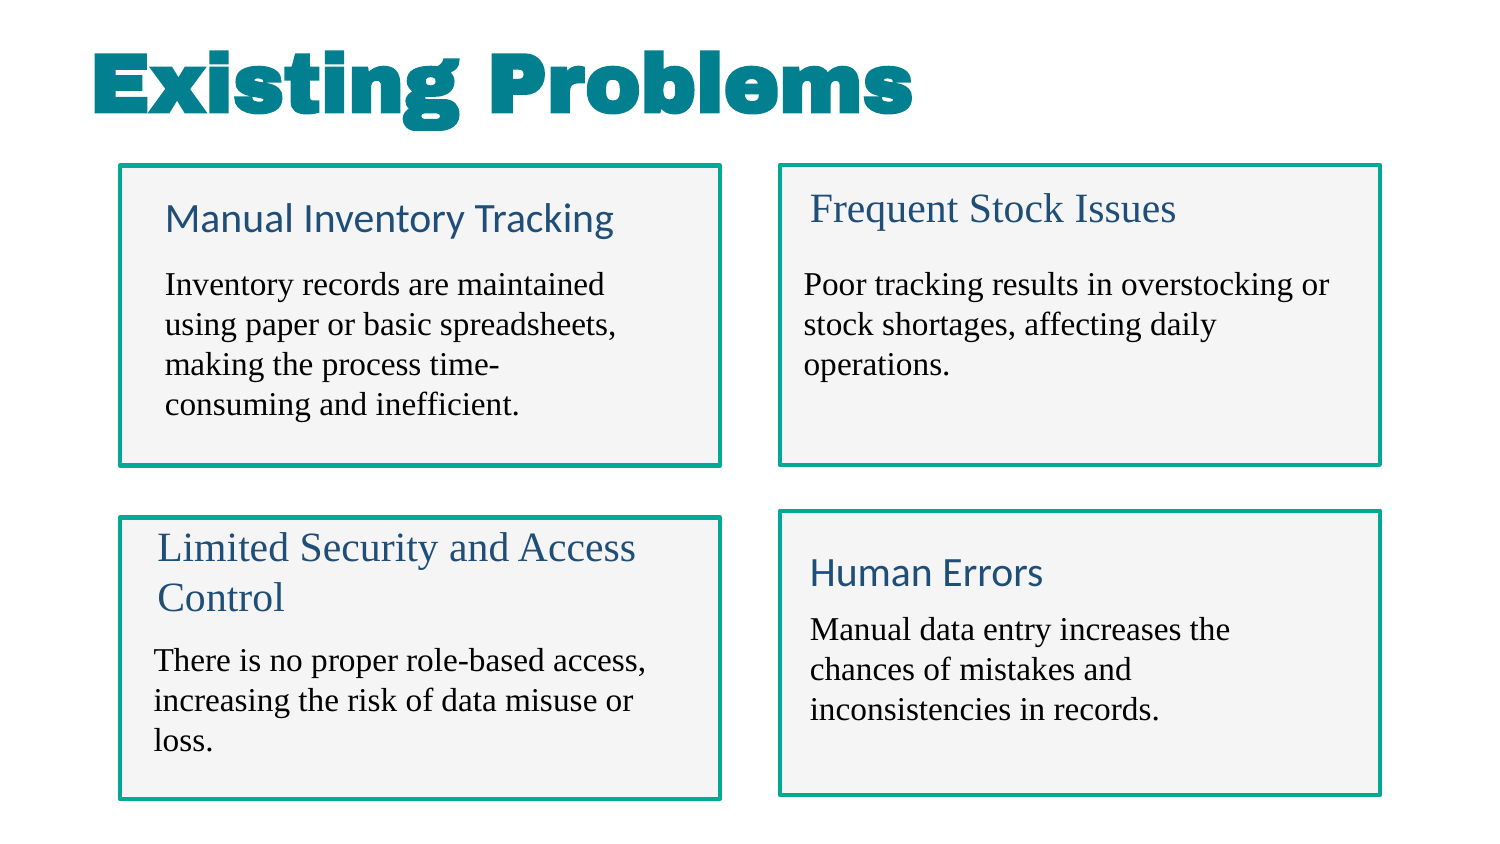

Existing Problems

Frequent Stock Issues
Manual Inventory Tracking
Inventory records are maintained using paper or basic spreadsheets, making the process time-consuming and inefficient.
Poor tracking results in overstocking or stock shortages, affecting daily operations.

Human Errors
Limited Security and Access Control
Manual data entry increases the chances of mistakes and inconsistencies in records.
There is no proper role-based access, increasing the risk of data misuse or loss.
• No validation feedback
• Manual user administration